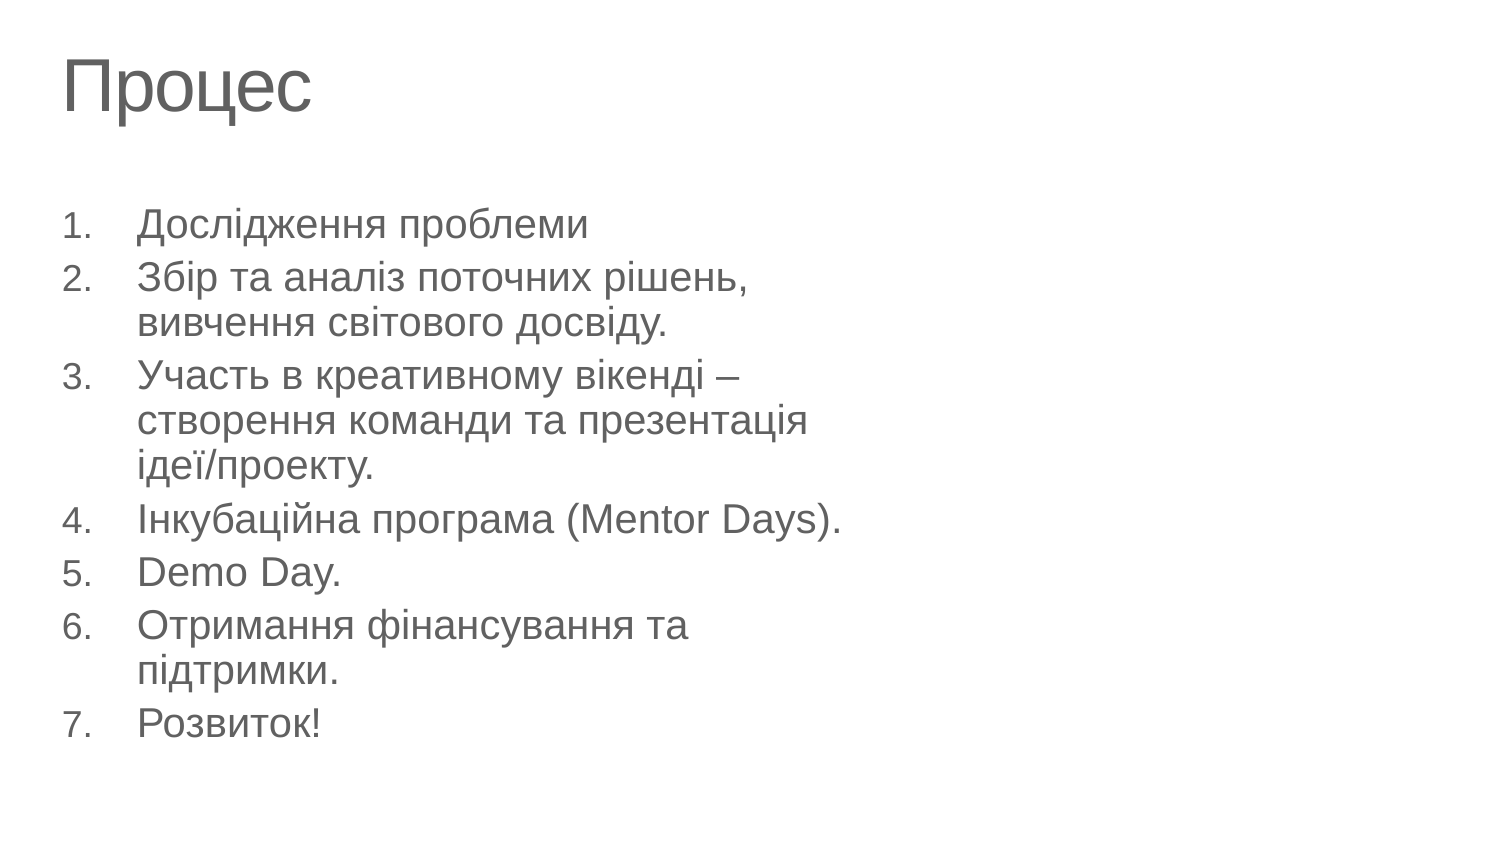

# Процес
Дослідження проблеми
Збір та аналіз поточних рішень, вивчення світового досвіду.
Участь в креативному вікенді – створення команди та презентація ідеї/проекту.
Інкубаційна програма (Mentor Days).
Demo Day.
Отримання фінансування та підтримки.
Розвиток!